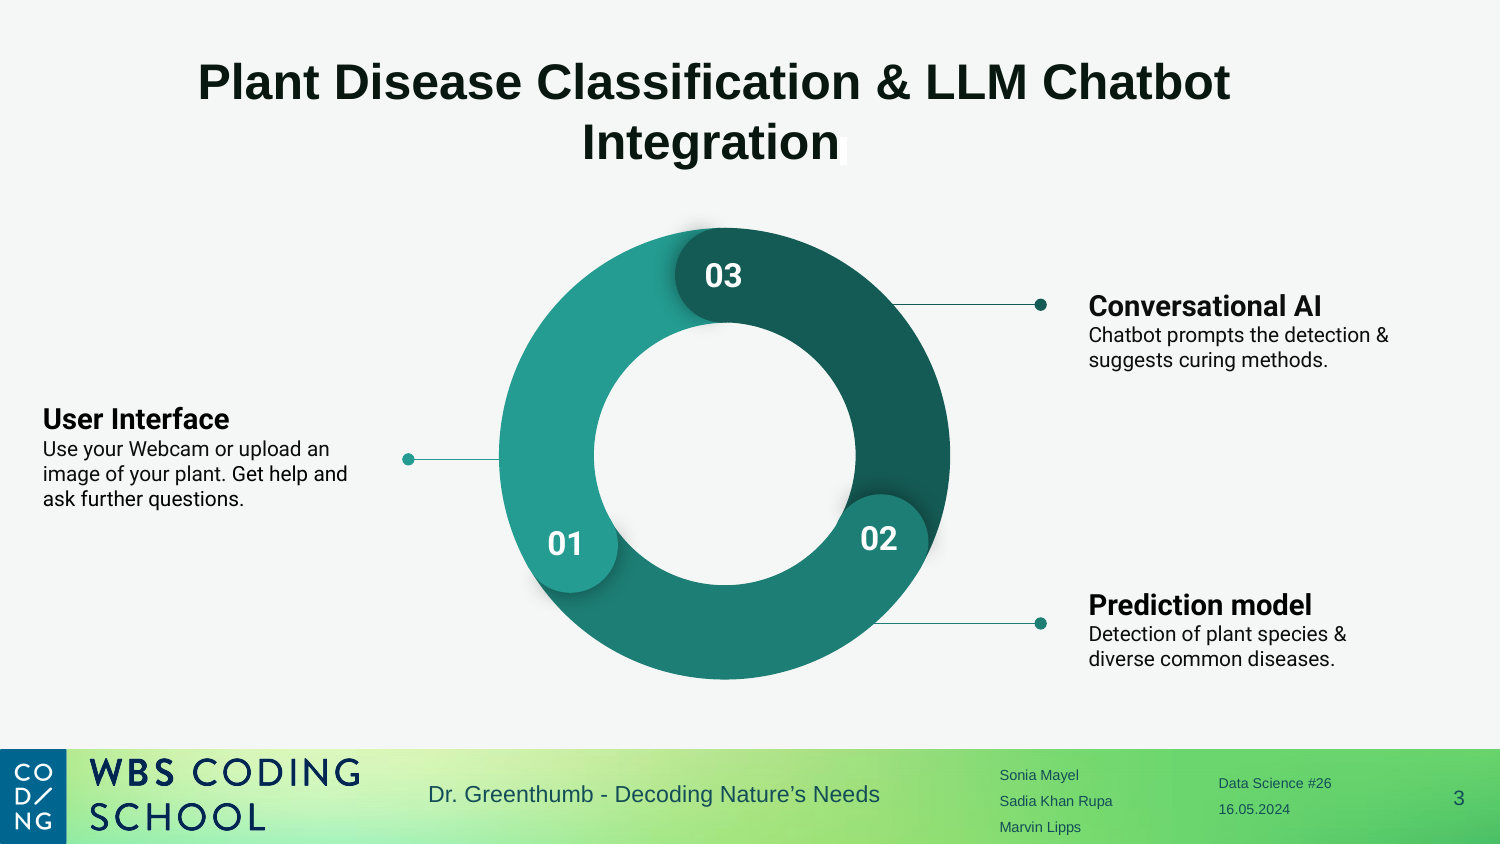

Plant Disease Classification & LLM Chatbot Integration

03

02
01
Conversational AI
Chatbot prompts the detection & suggests curing methods.
User Interface
Use your Webcam or upload an image of your plant. Get help and ask further questions.

Prediction model
Detection of plant species & diverse common diseases.

3